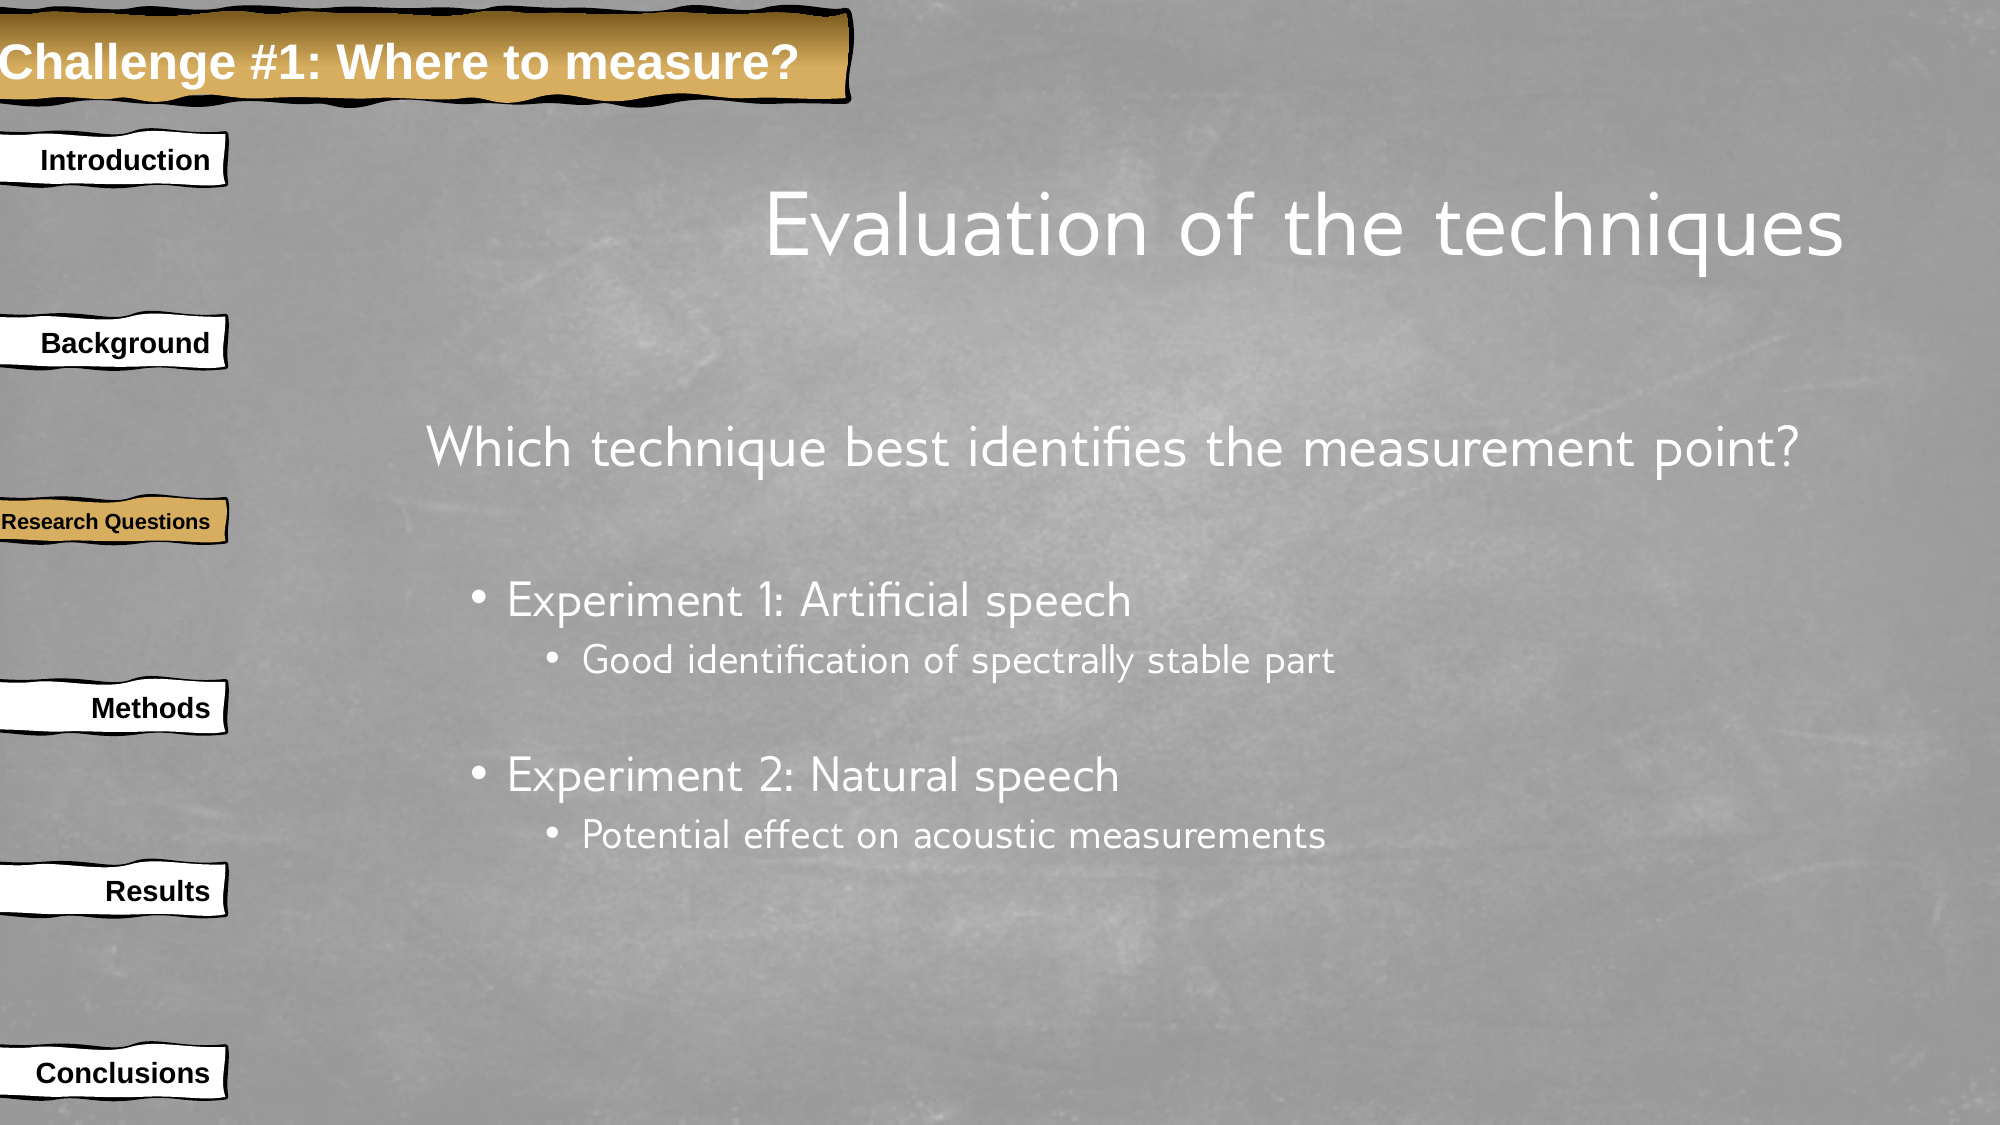

Challenge #1: Where to measure?
Introduction
Evaluation of the techniques
Background
Which technique best identifies the measurement point?

Experiment 1: Artificial speech
Good identification of spectrally stable part

Experiment 2: Natural speech
Potential effect on acoustic measurements
Research Questions
Methods
Results
Conclusions